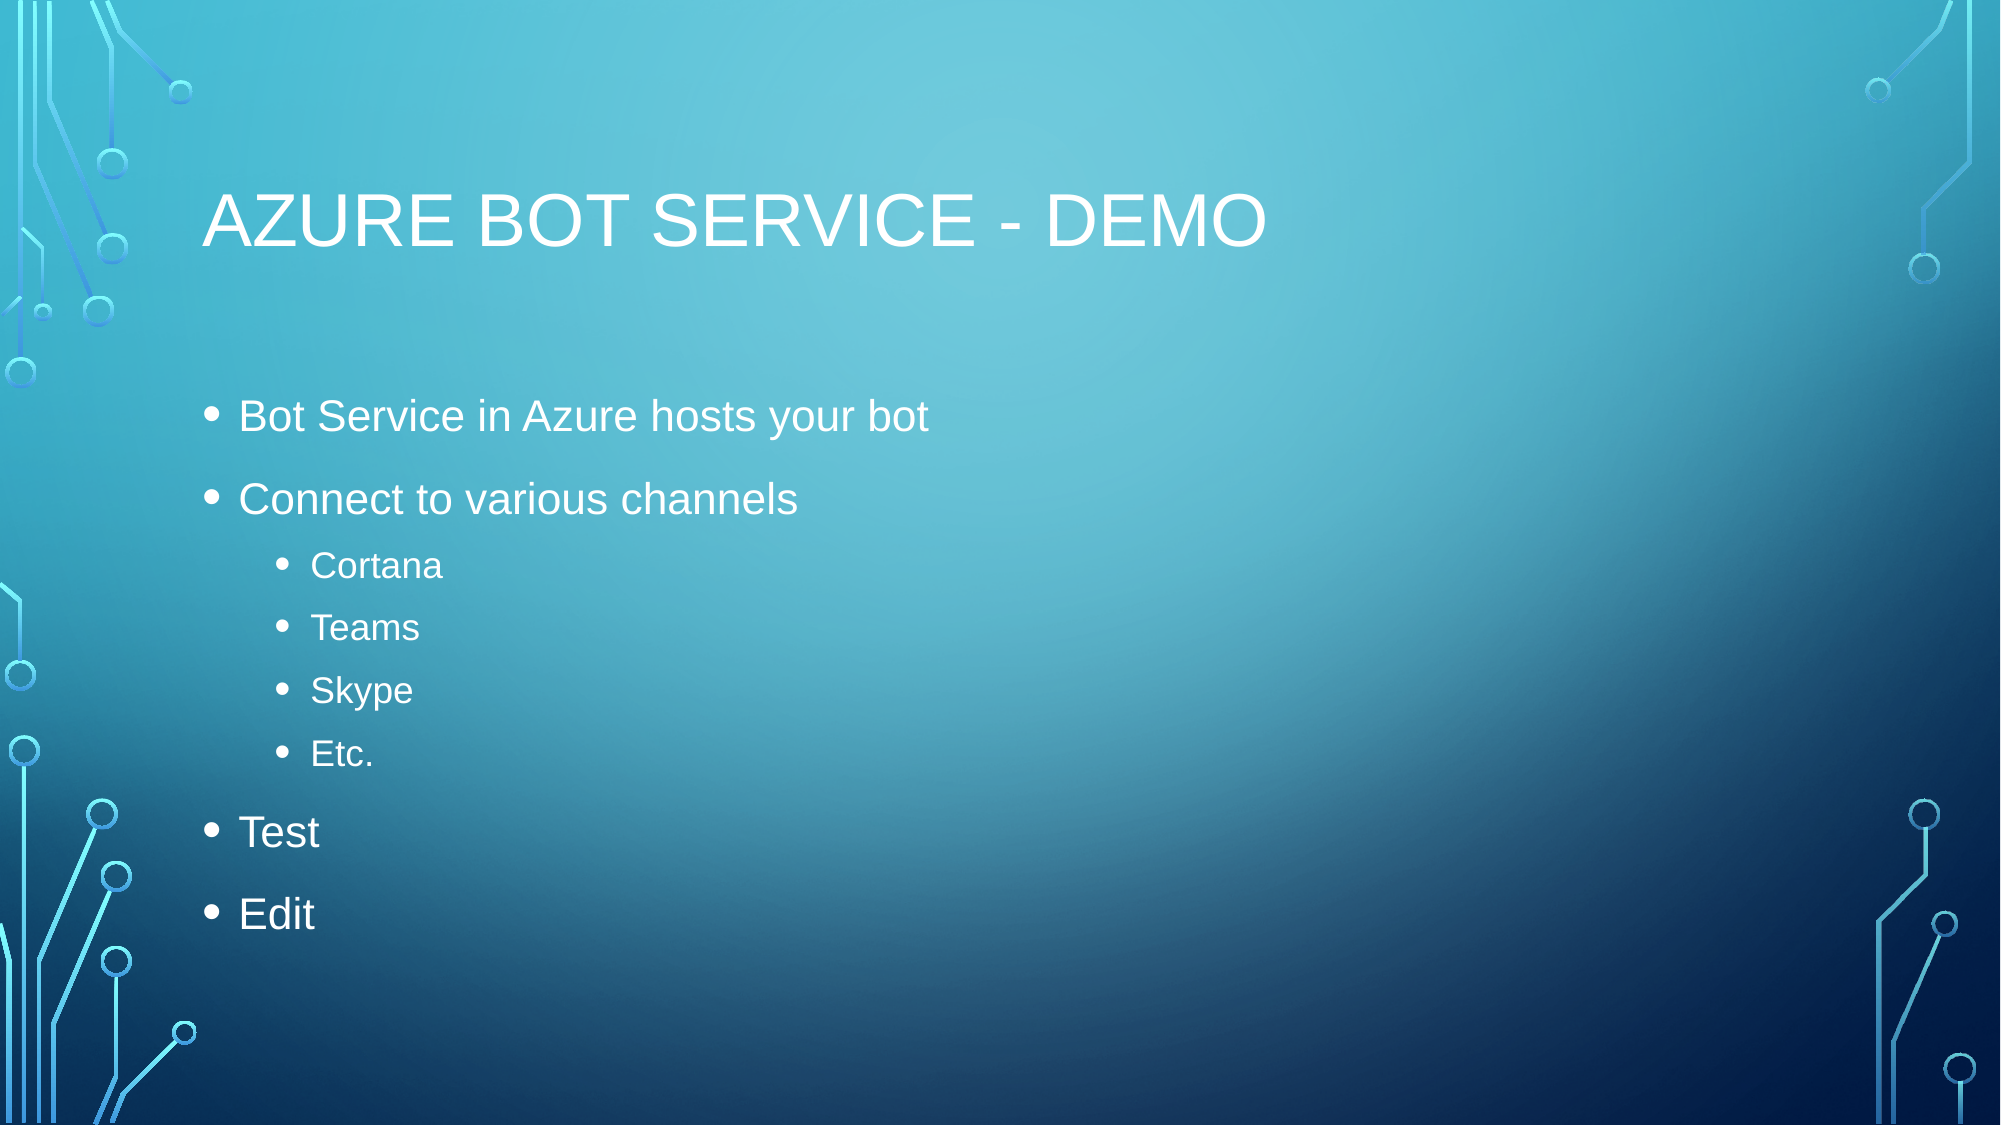

# Azure Bot Service - Demo
Bot Service in Azure hosts your bot
Connect to various channels
Cortana
Teams
Skype
Etc.
Test
Edit